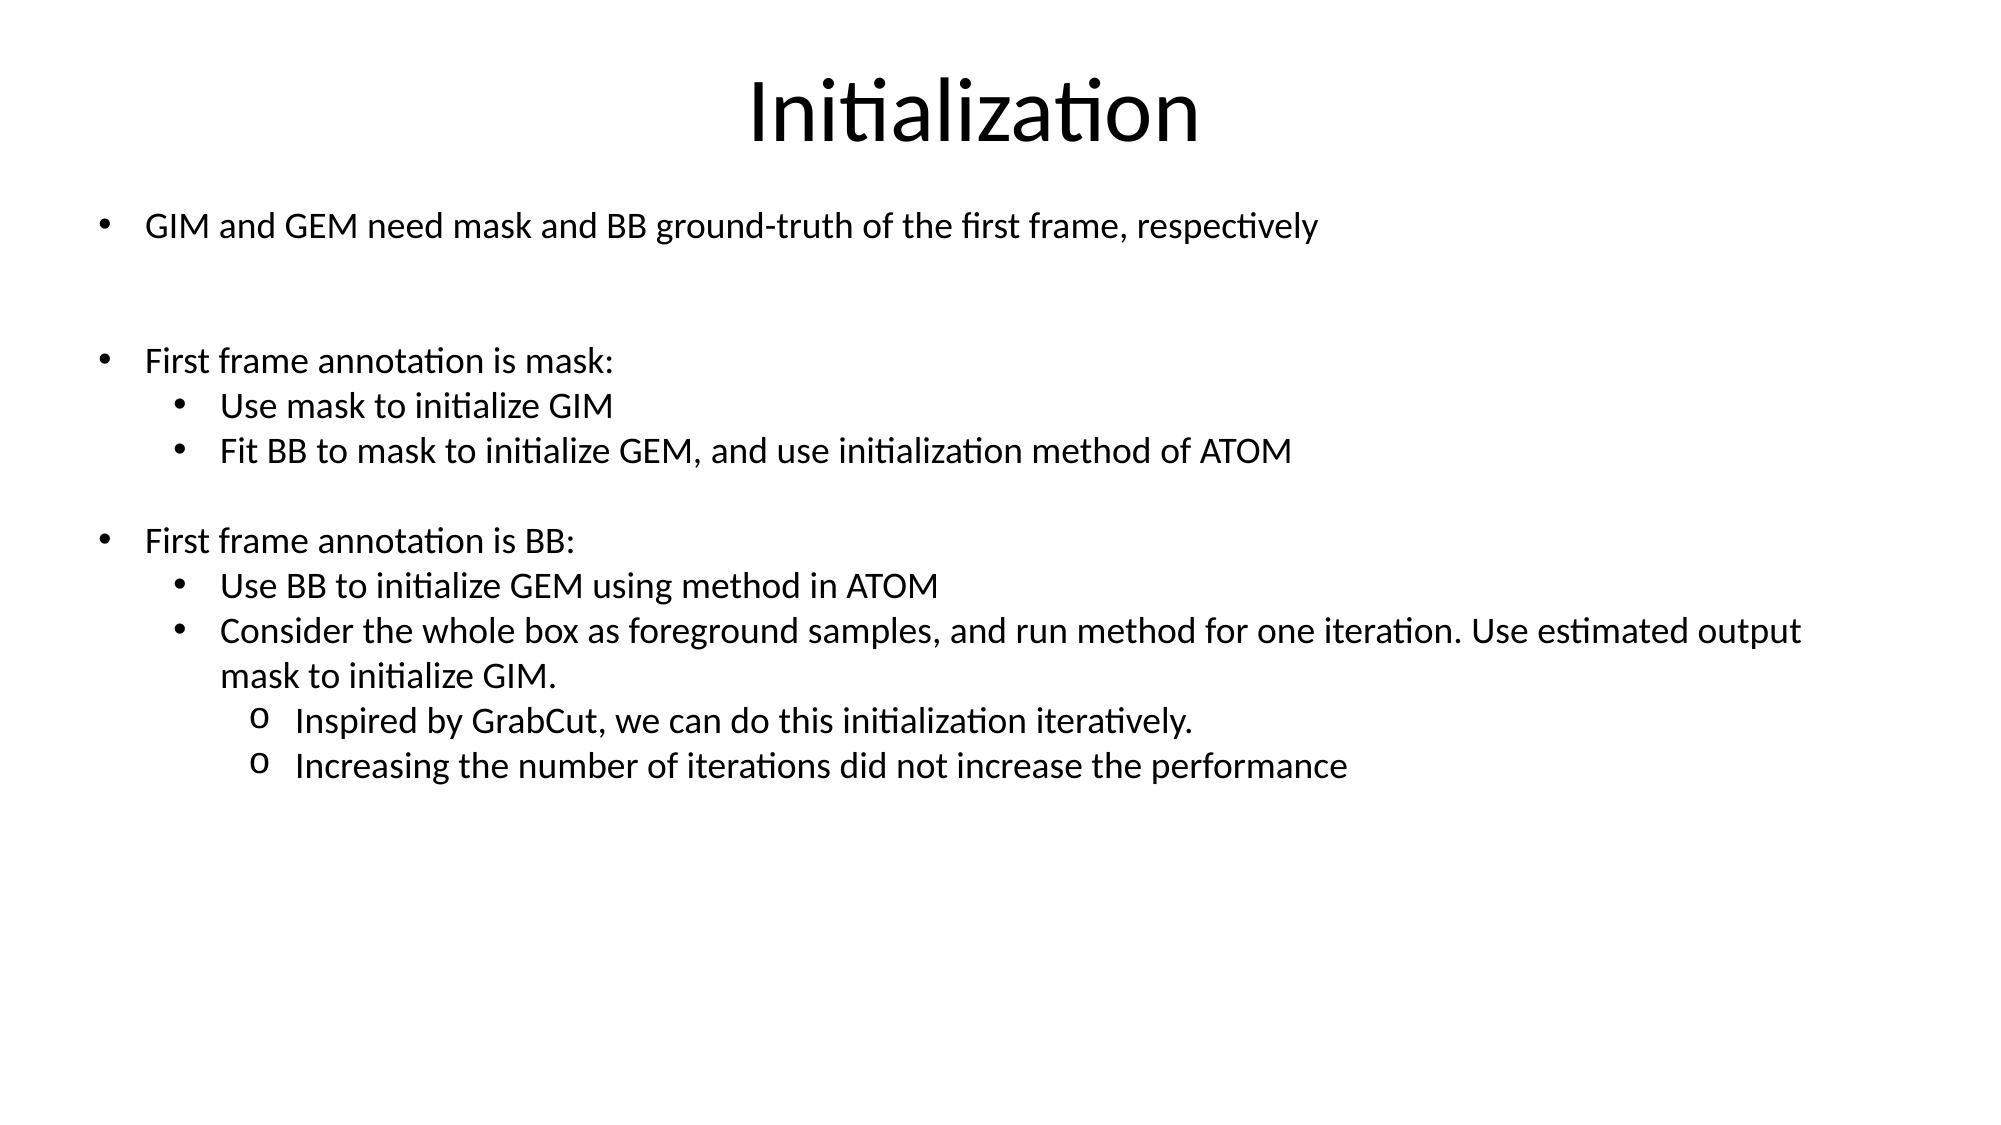

# Initialization
GIM and GEM need mask and BB ground-truth of the first frame, respectively

First frame annotation is mask:
Use mask to initialize GIM
Fit BB to mask to initialize GEM, and use initialization method of ATOM

First frame annotation is BB:
Use BB to initialize GEM using method in ATOM
Consider the whole box as foreground samples, and run method for one iteration. Use estimated output mask to initialize GIM.
Inspired by GrabCut, we can do this initialization iteratively.
Increasing the number of iterations did not increase the performance